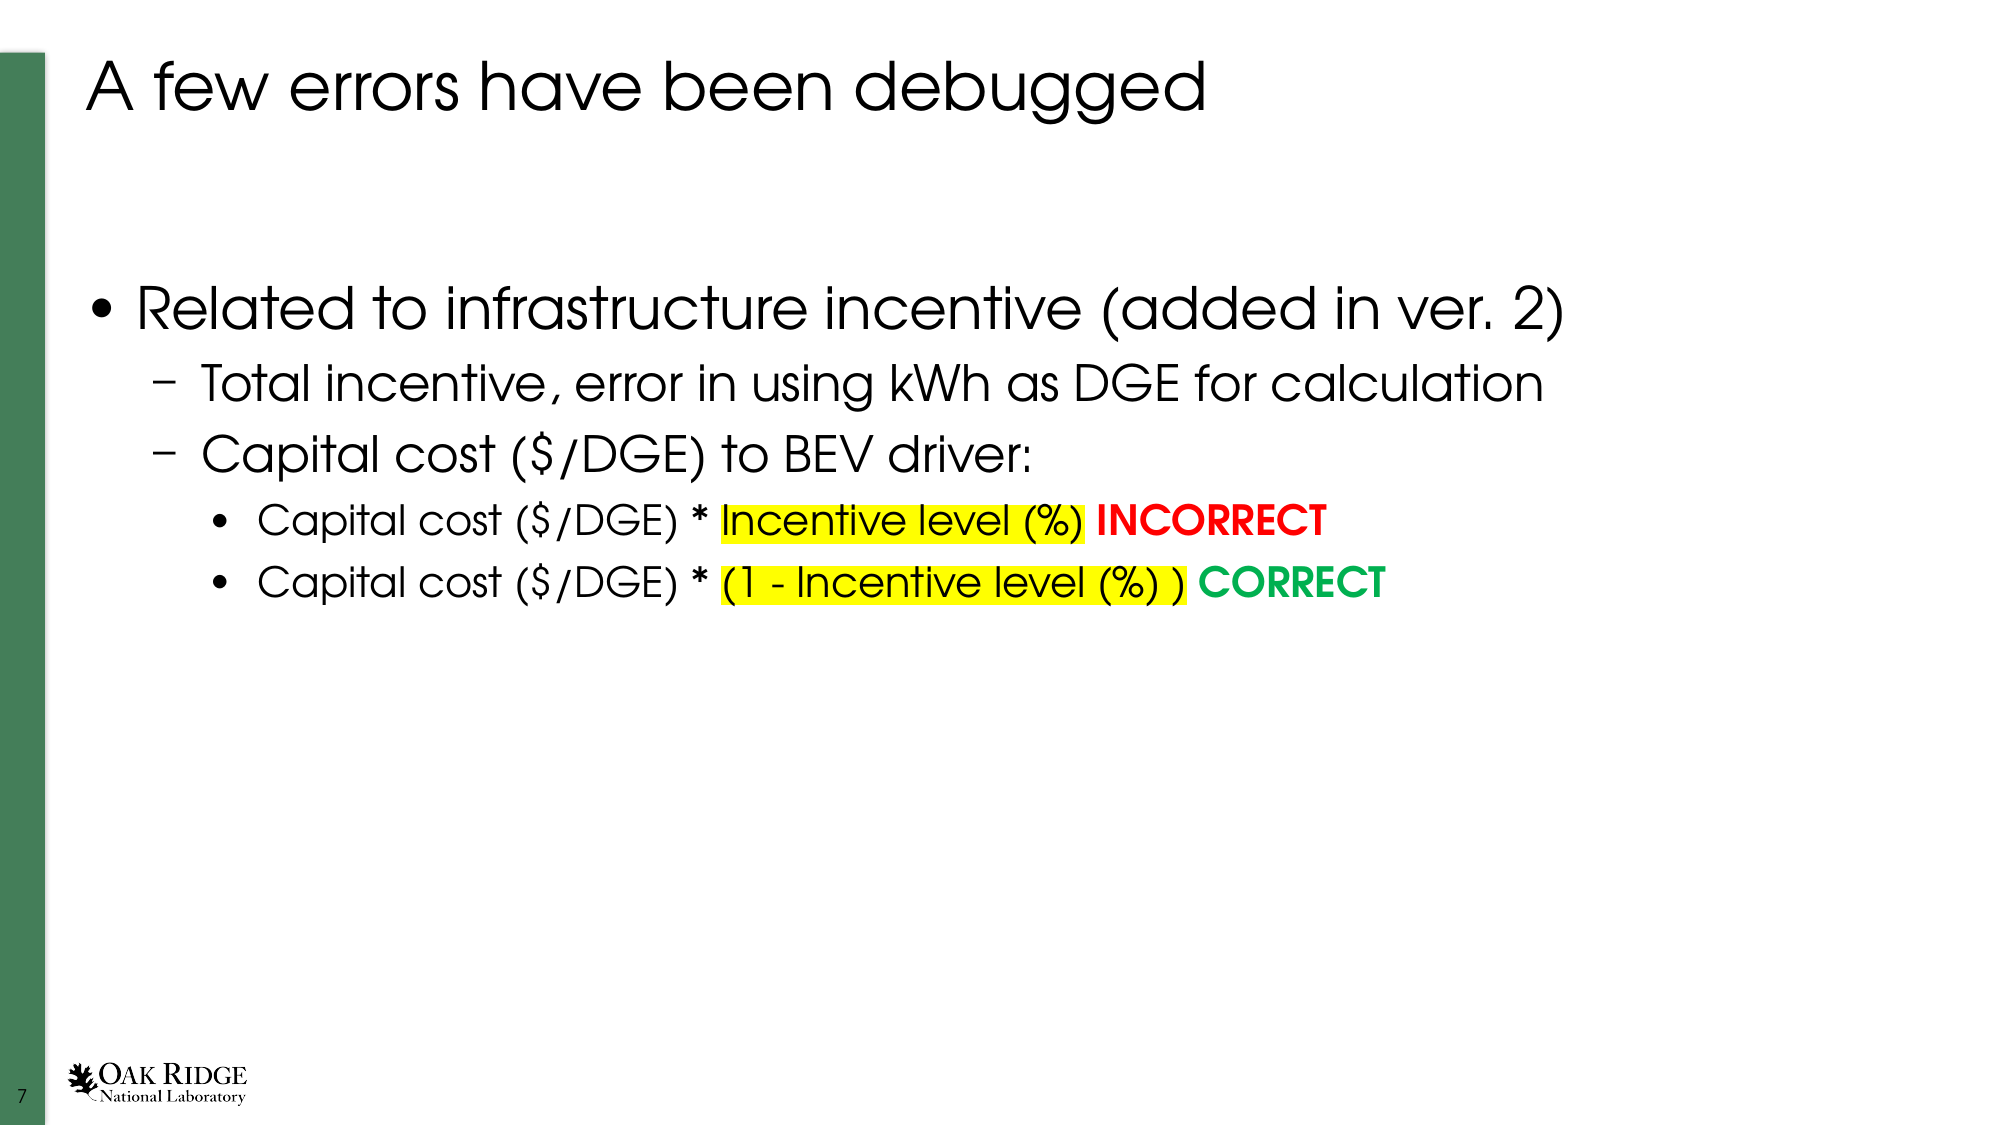

# A few errors have been debugged
Related to infrastructure incentive (added in ver. 2)
Total incentive, error in using kWh as DGE for calculation
Capital cost ($/DGE) to BEV driver:
Capital cost ($/DGE) * Incentive level (%) INCORRECT
Capital cost ($/DGE) * (1 - Incentive level (%) ) CORRECT